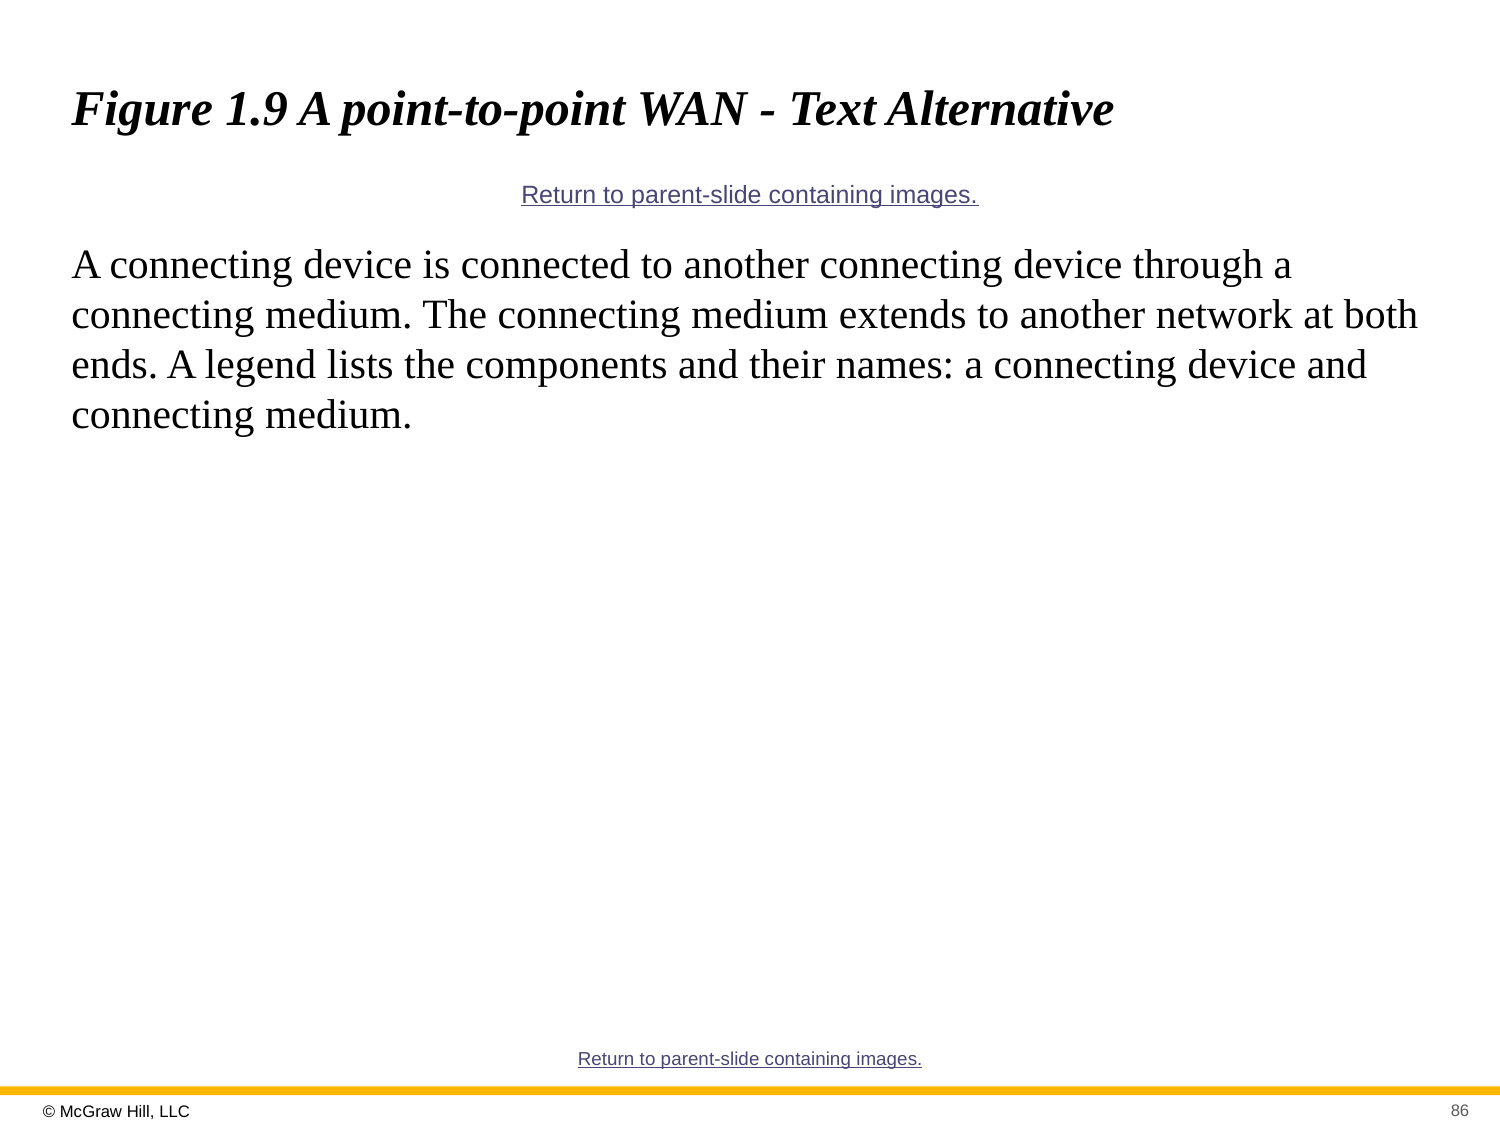

# Figure 1.9 A point-to-point WAN - Text Alternative
Return to parent-slide containing images.
A connecting device is connected to another connecting device through a connecting medium. The connecting medium extends to another network at both ends. A legend lists the components and their names: a connecting device and connecting medium.
Return to parent-slide containing images.
86